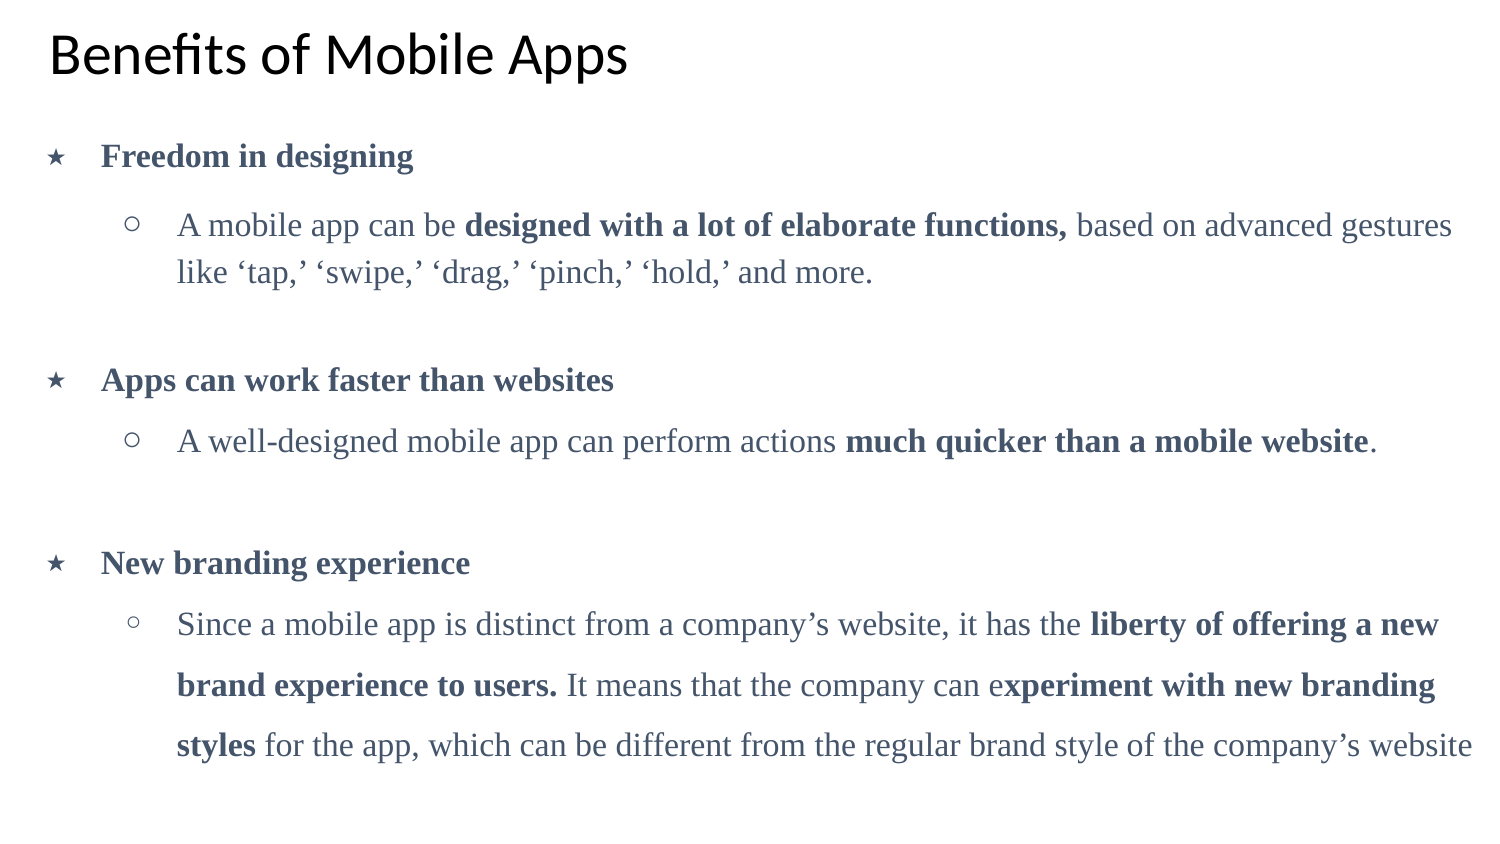

# Benefits of Mobile Apps
Freedom in designing
A mobile app can be designed with a lot of elaborate functions, based on advanced gestures like ‘tap,’ ‘swipe,’ ‘drag,’ ‘pinch,’ ‘hold,’ and more.

Apps can work faster than websites
A well-designed mobile app can perform actions much quicker than a mobile website.

New branding experience
Since a mobile app is distinct from a company’s website, it has the liberty of offering a new brand experience to users. It means that the company can experiment with new branding styles for the app, which can be different from the regular brand style of the company’s website